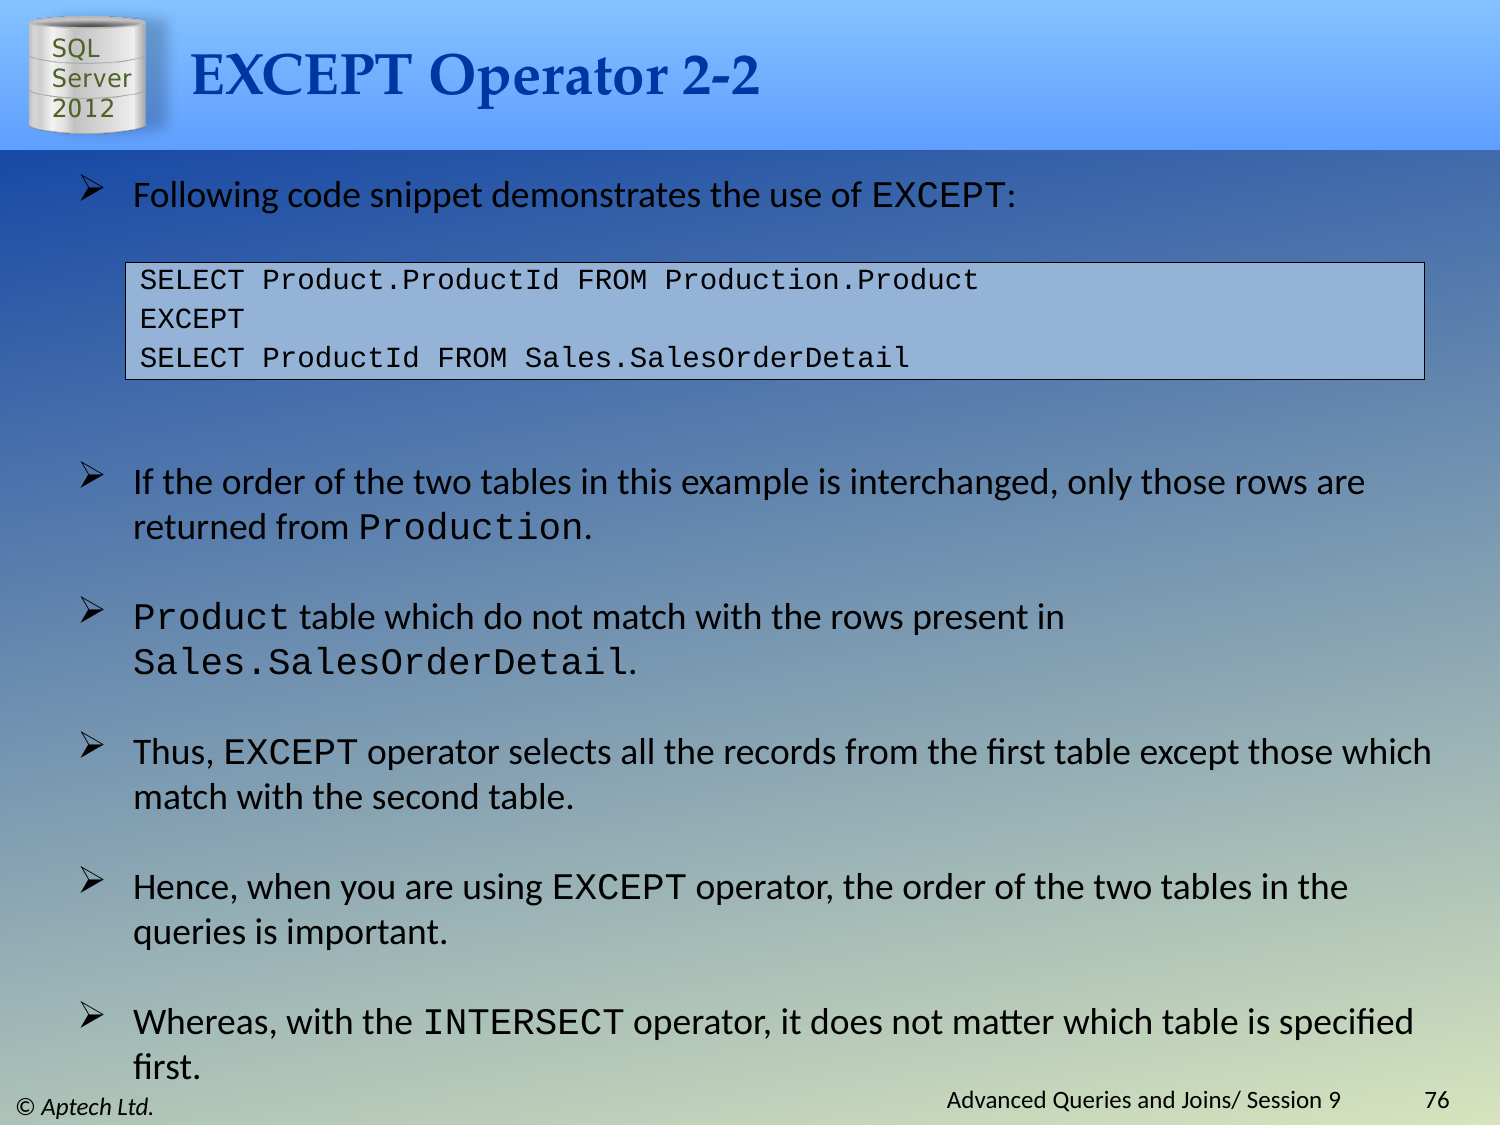

# EXCEPT Operator 2-2
Following code snippet demonstrates the use of EXCEPT:
SELECT Product.ProductId FROM Production.Product
EXCEPT
SELECT ProductId FROM Sales.SalesOrderDetail
If the order of the two tables in this example is interchanged, only those rows are returned from Production.

Product table which do not match with the rows present in Sales.SalesOrderDetail.

Thus, EXCEPT operator selects all the records from the first table except those which match with the second table.

Hence, when you are using EXCEPT operator, the order of the two tables in the queries is important.

Whereas, with the INTERSECT operator, it does not matter which table is specified first.
Advanced Queries and Joins/ Session 9
76